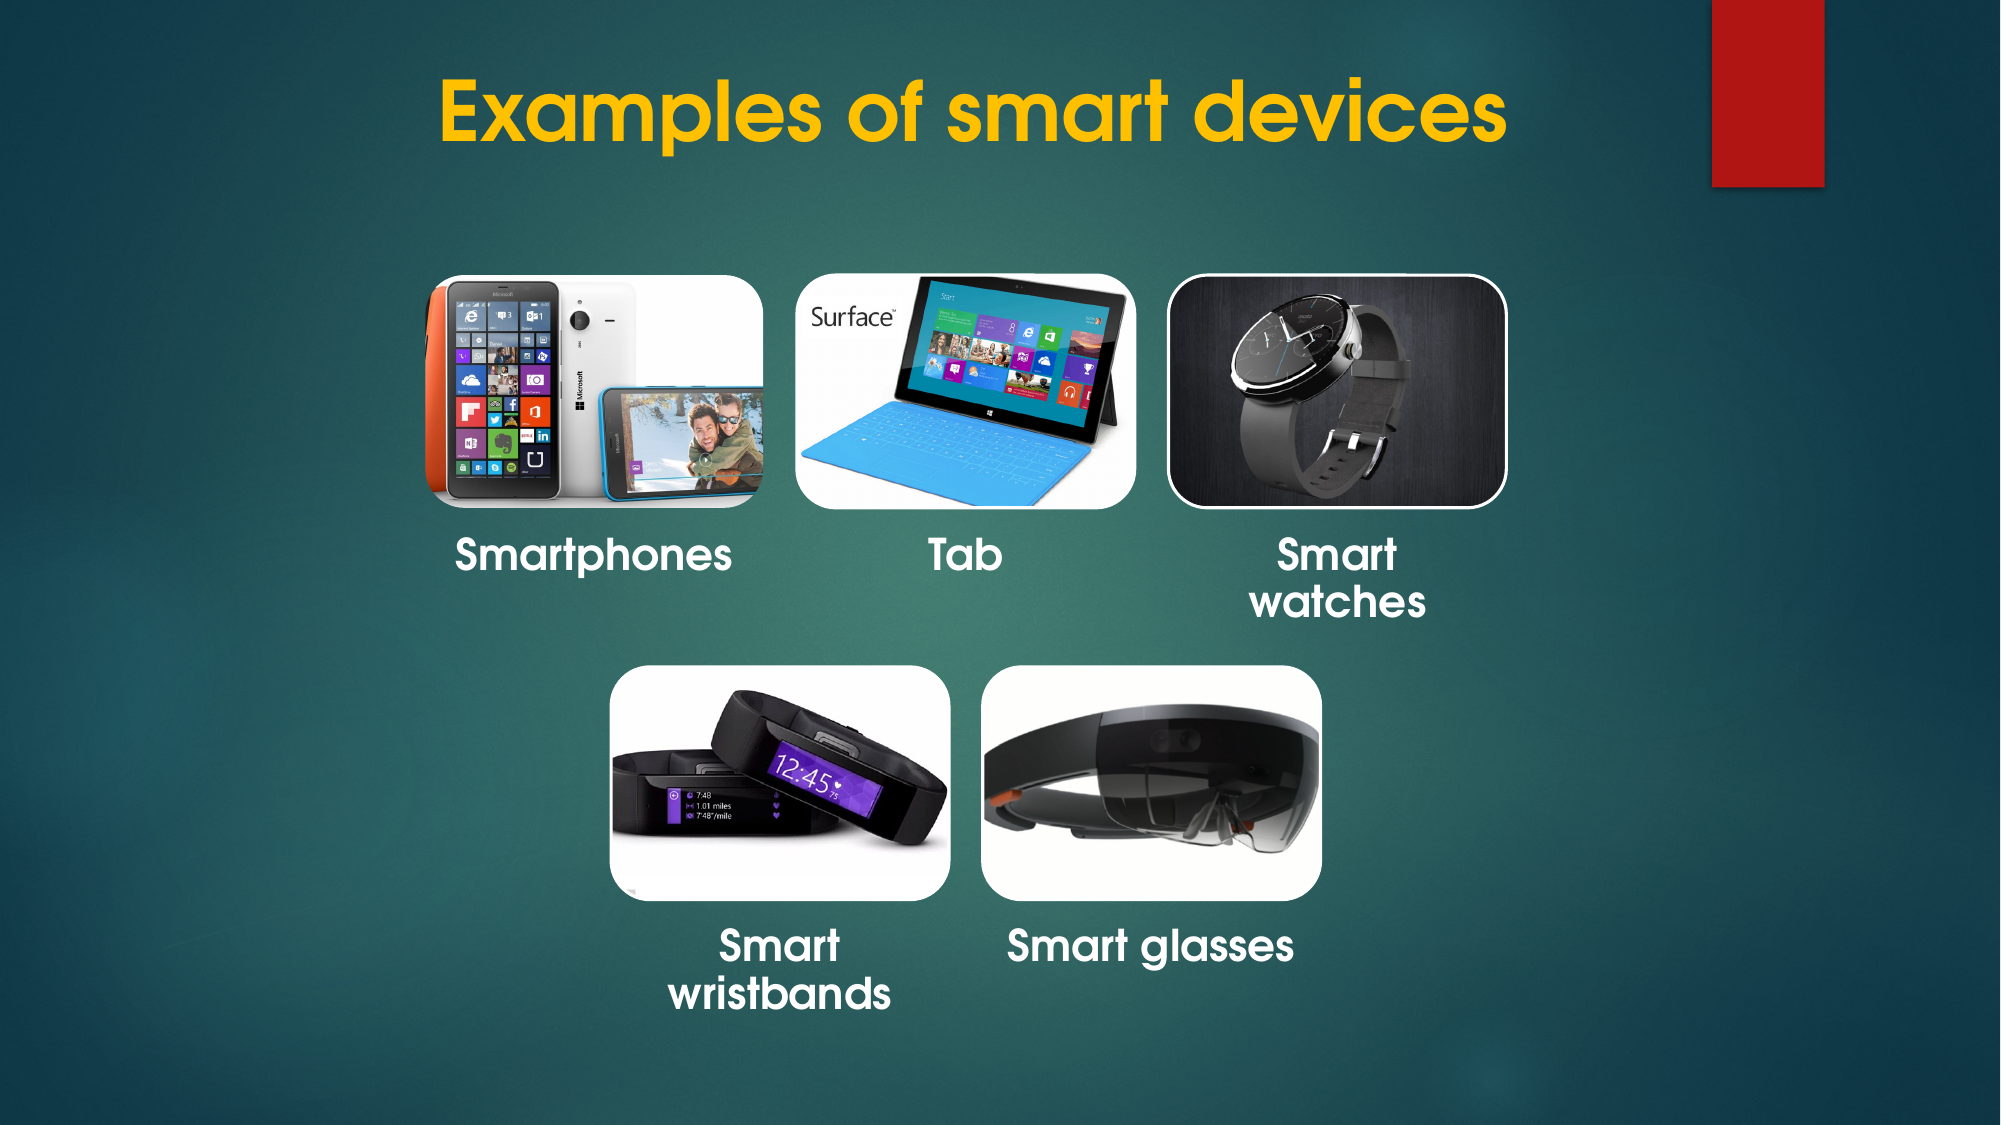

# Examples of smart devices
Smartphones
Tab
Smart watches
Smart wristbands
Smart glasses